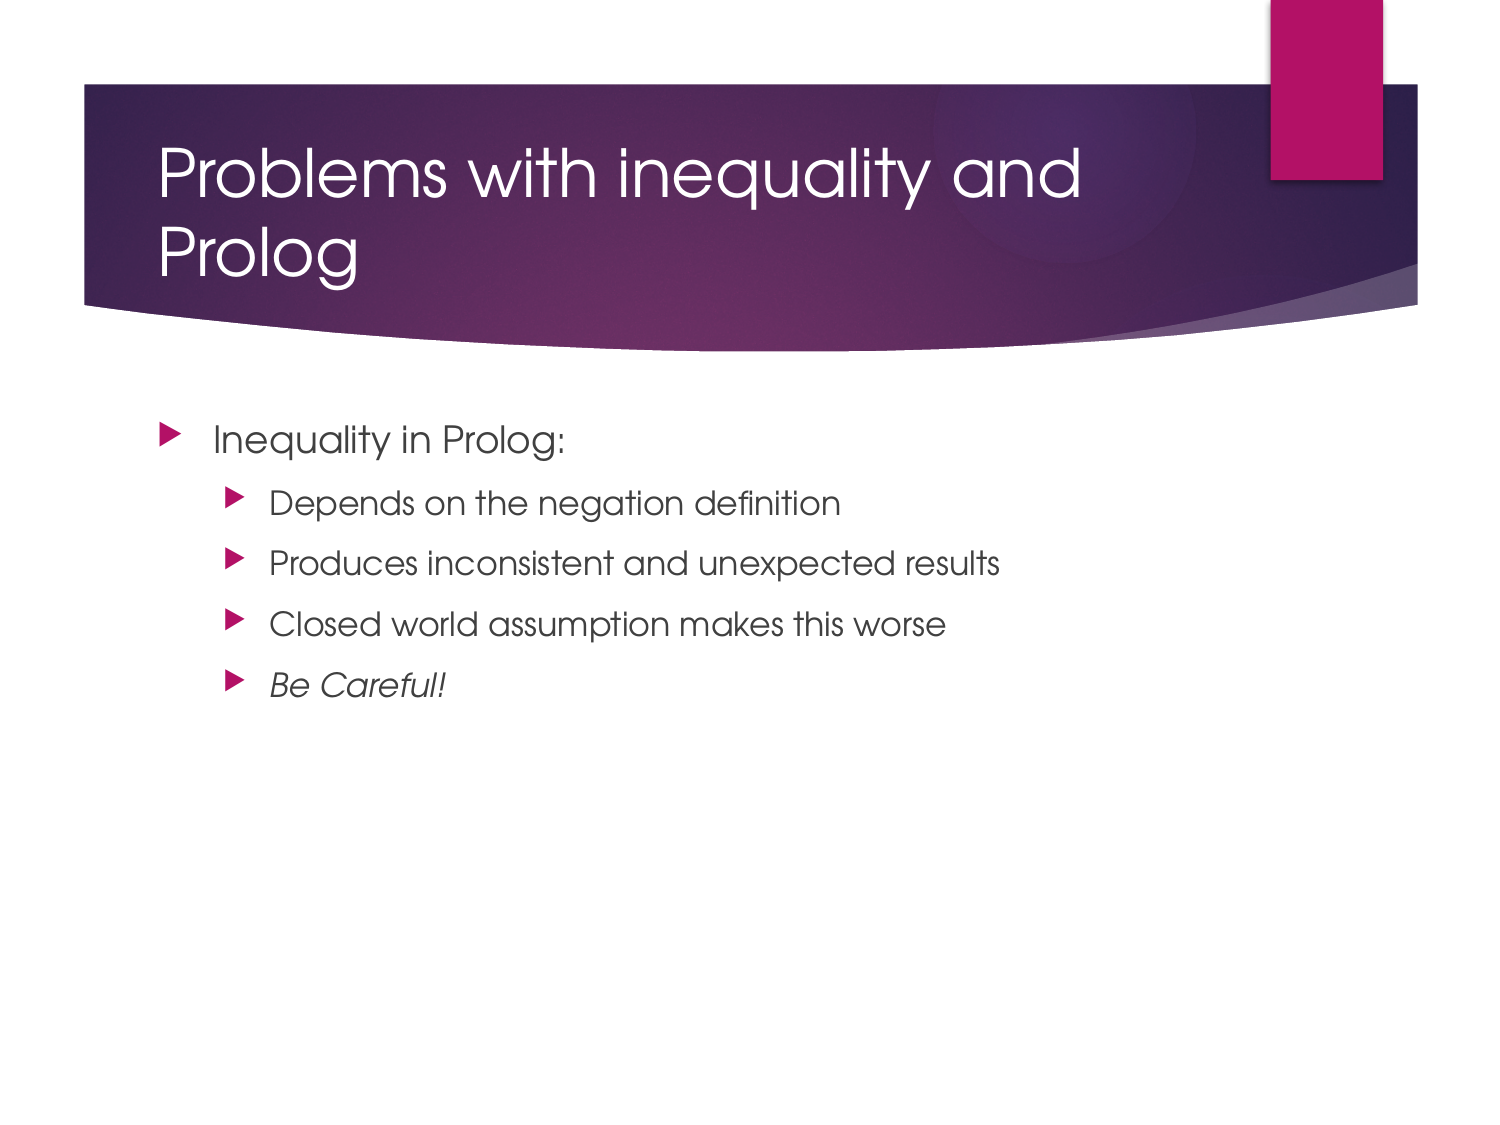

# Problems with inequality and Prolog
Inequality in Prolog:
Depends on the negation definition
Produces inconsistent and unexpected results
Closed world assumption makes this worse
Be Careful!